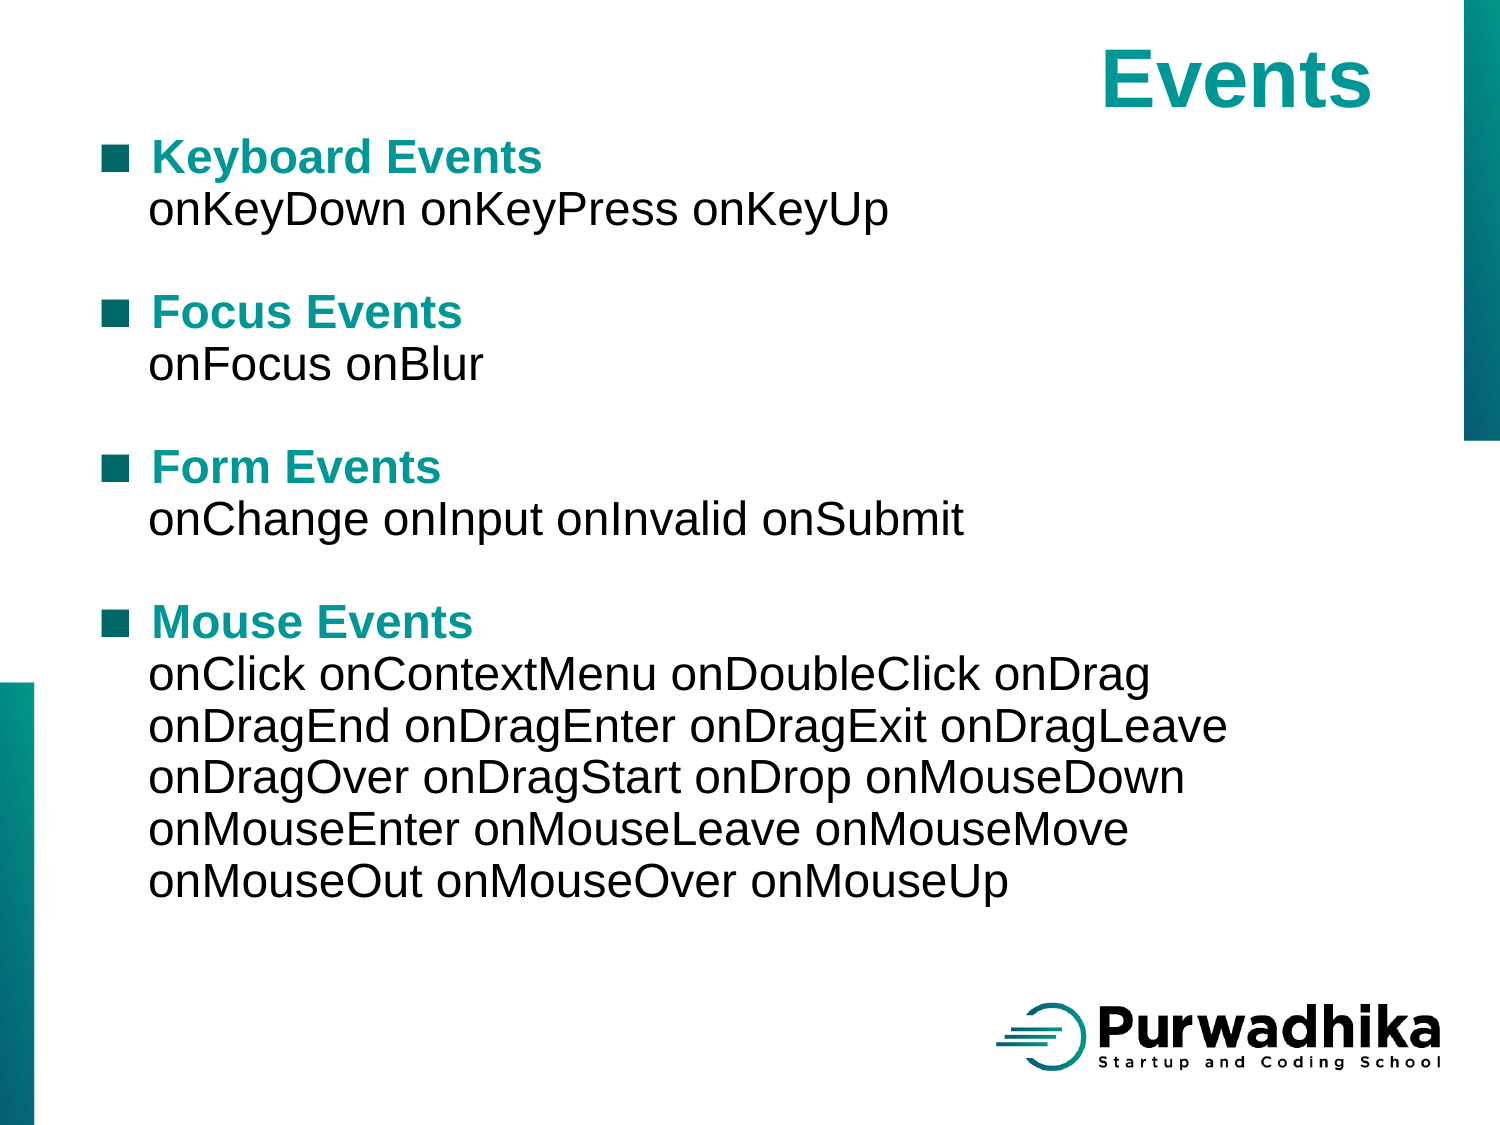

Events
Keyboard Events
    onKeyDown onKeyPress onKeyUp

Focus Events
    onFocus onBlur

Form Events
    onChange onInput onInvalid onSubmit

Mouse Events
    onClick onContextMenu onDoubleClick onDrag
    onDragEnd onDragEnter onDragExit onDragLeave
    onDragOver onDragStart onDrop onMouseDown
    onMouseEnter onMouseLeave onMouseMove
    onMouseOut onMouseOver onMouseUp